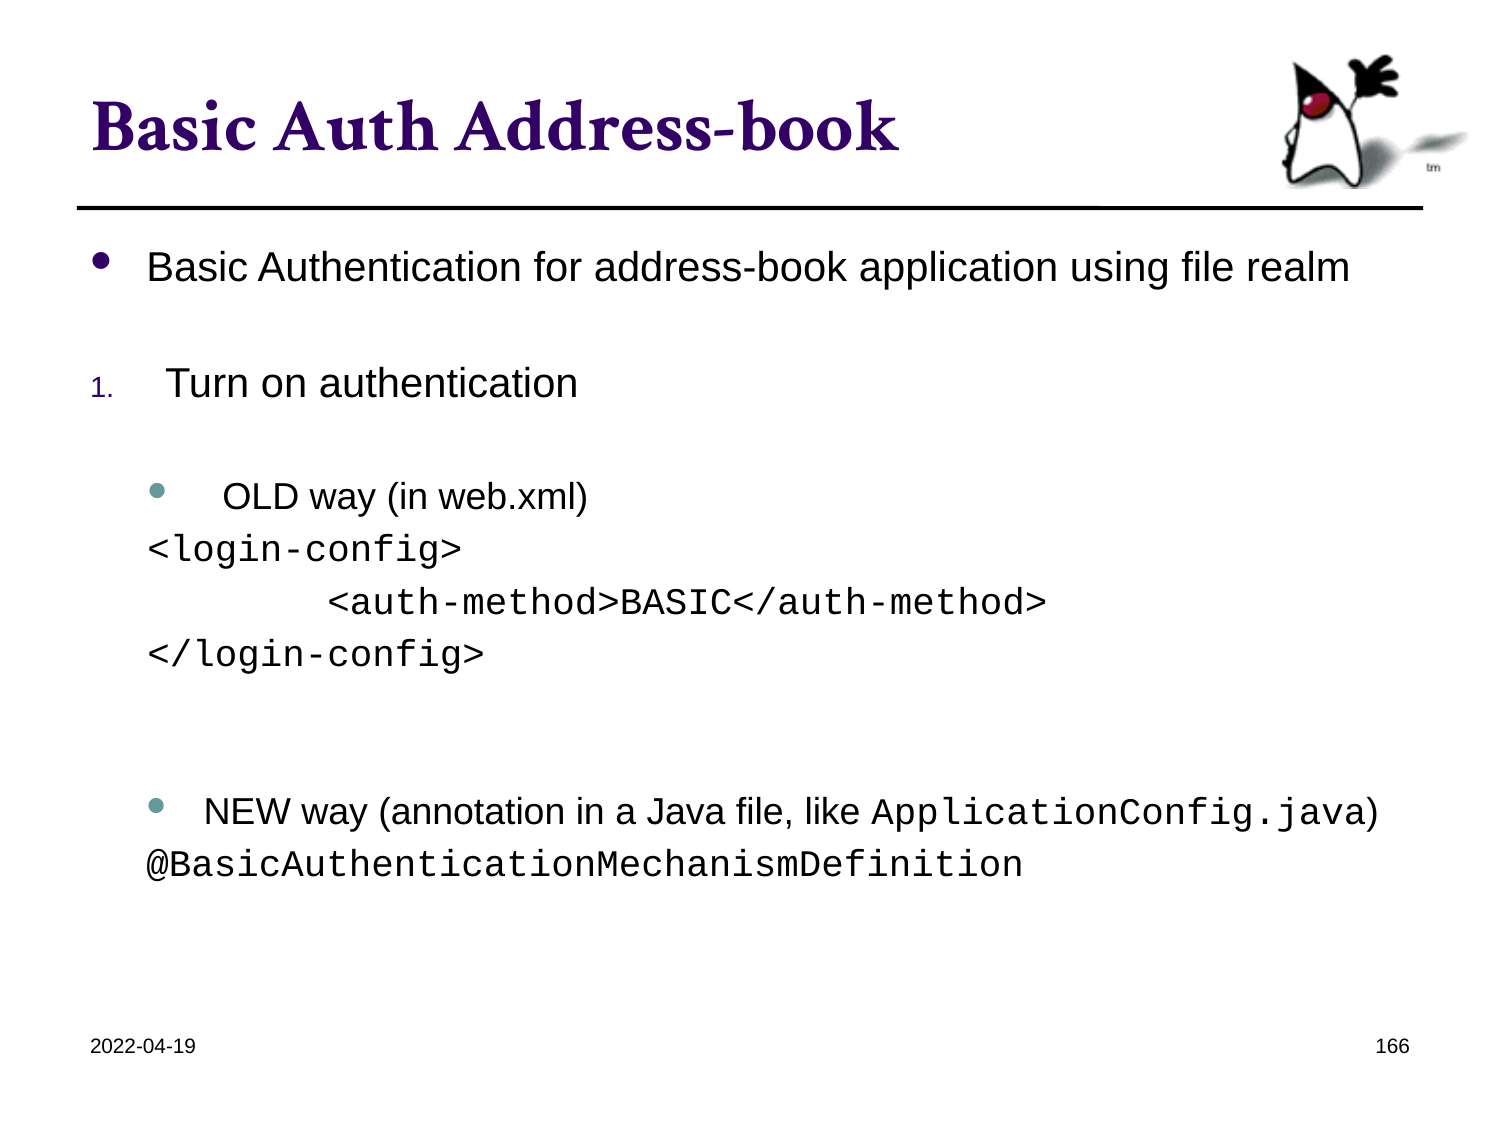

# Basic Auth Address-book
Basic Authentication for address-book application using file realm

Turn on authentication

OLD way (in web.xml)
<login-config>
        <auth-method>BASIC</auth-method>
</login-config>

NEW way (annotation in a Java file, like ApplicationConfig.java)
@BasicAuthenticationMechanismDefinition

2022-04-19
166